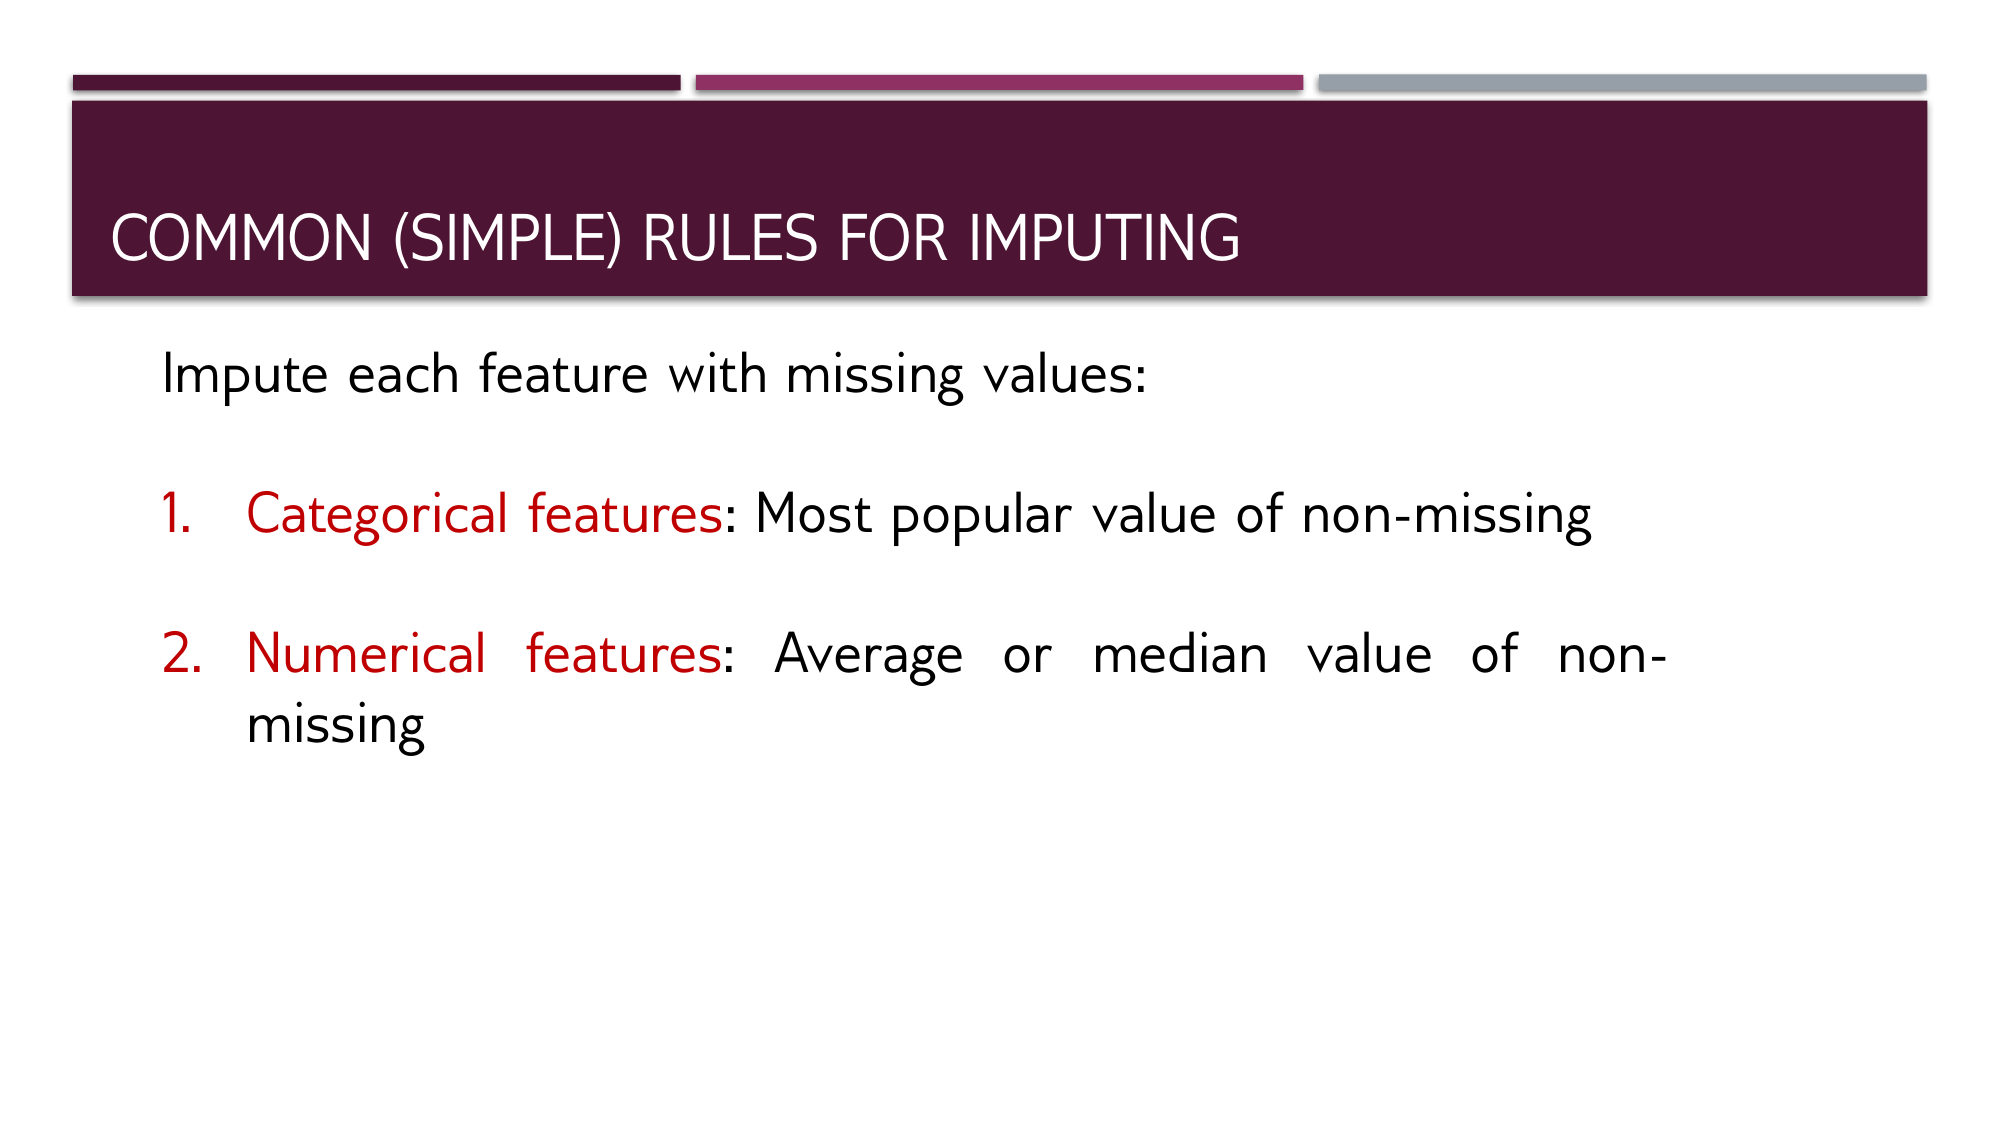

# Common (simple) rules for imputing
Impute each feature with missing values:

Categorical features: Most popular value of non-missing

Numerical features: Average or median value of non-missing